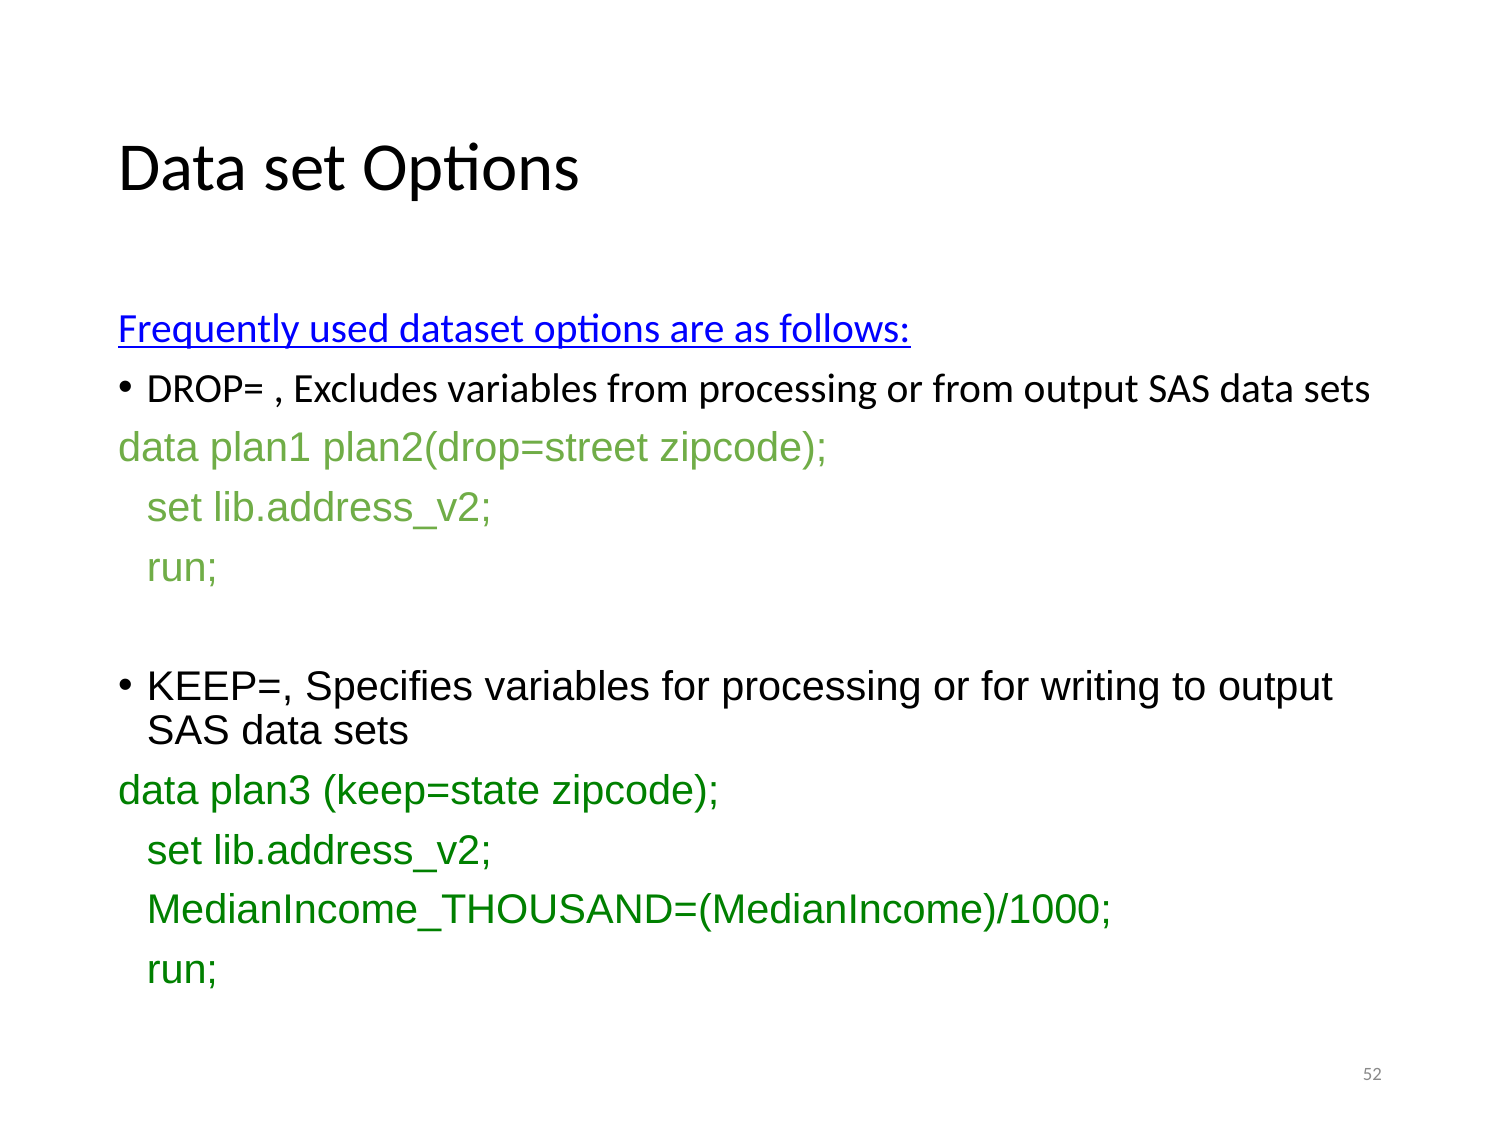

# Data set Options
Frequently used dataset options are as follows:
DROP= , Excludes variables from processing or from output SAS data sets
data plan1 plan2(drop=street zipcode);
	set lib.address_v2;
	run;

KEEP=, Specifies variables for processing or for writing to output SAS data sets
data plan3 (keep=state zipcode);
	set lib.address_v2;
	MedianIncome_THOUSAND=(MedianIncome)/1000;
	run;
52